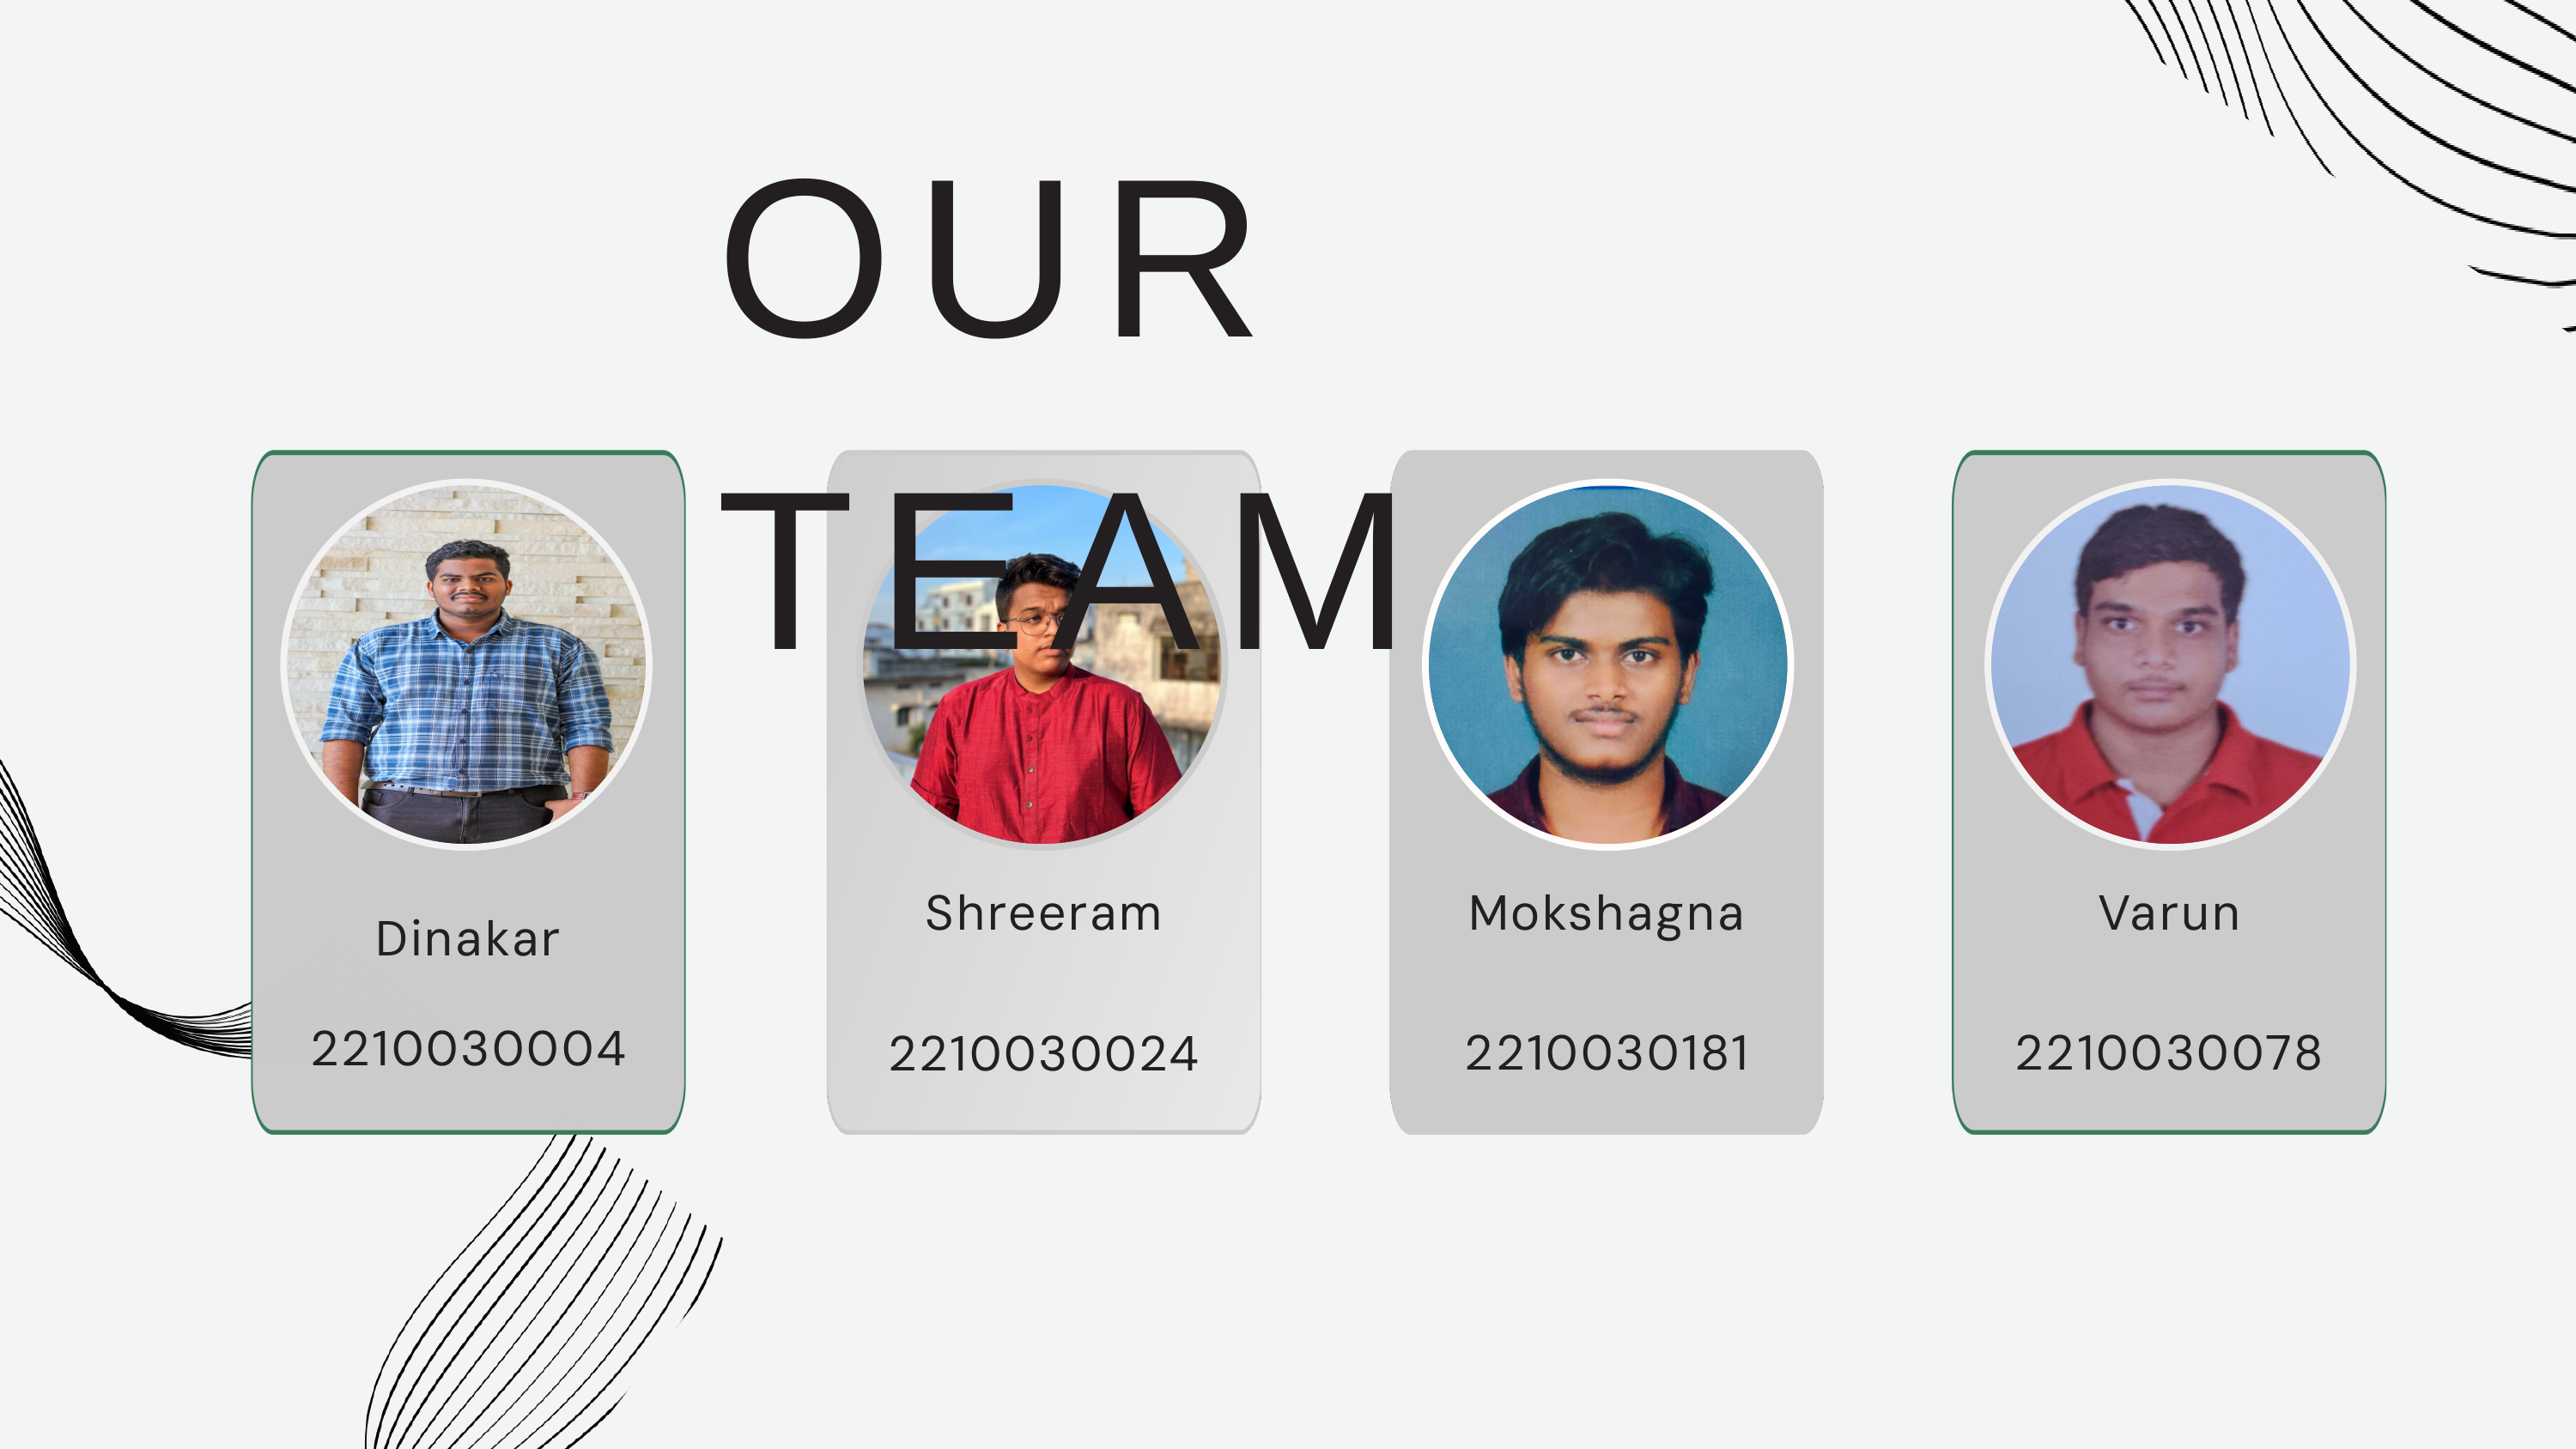

OUR TEAM

Dinakar
2210030004

Mokshagna
2210030181

Varun
2210030078

Shreeram
2210030024